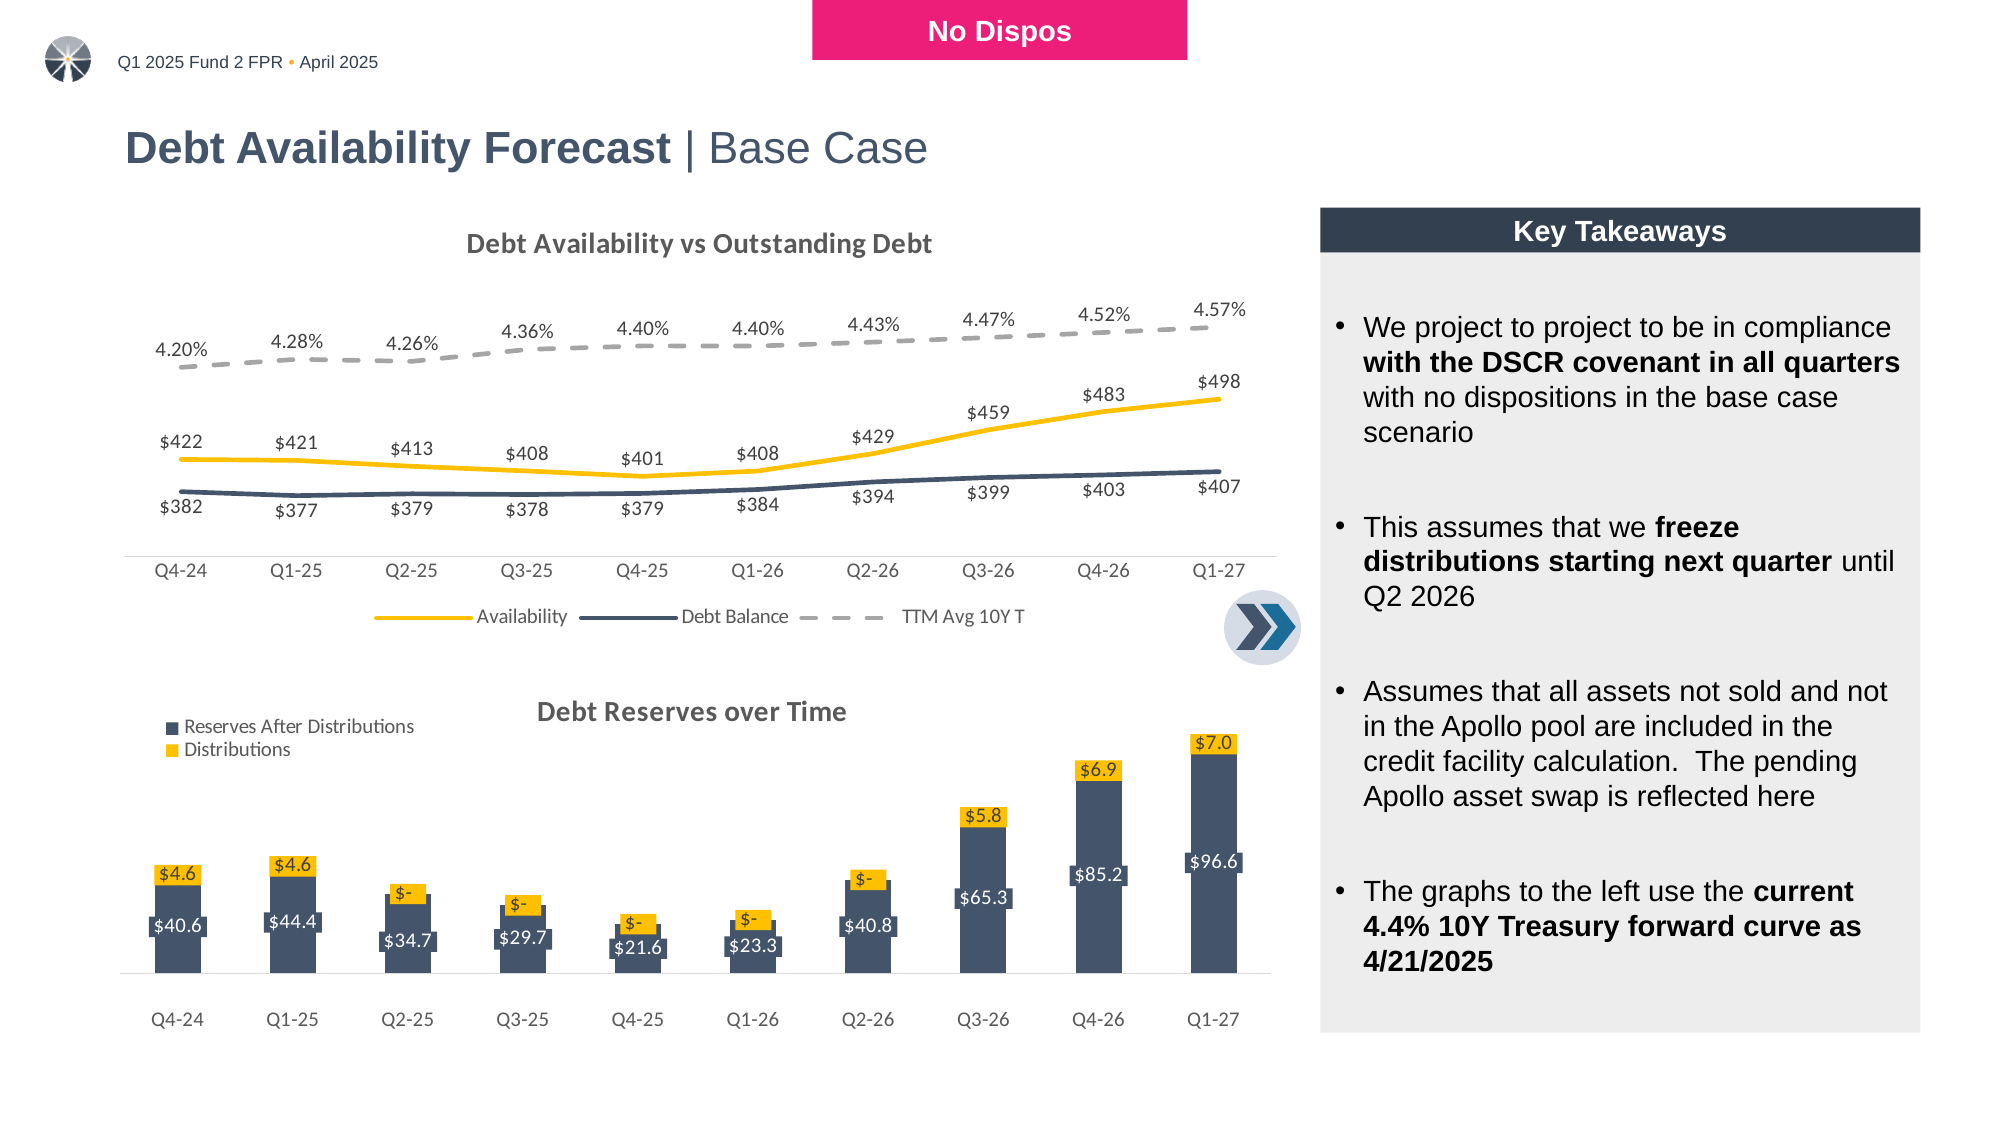

No Dispos
# Debt Availability Forecast | Base Case

### Chart: Debt Availability vs Outstanding Debt

| Category | Availability | Debt Balance | TTM Avg 10Y T |
|---|---|---|---|
| Q4-24 | 422.1065429917631 | 381.5 | 0.042029232669322736 |
| Q1-25 | 420.93471034644153 | 376.5 | 0.042754929880478076 |
| Q2-25 | 413.4767404596133 | 378.8006449933911 | 0.042569353689147105 |
| Q3-25 | 407.60157520312276 | 377.88673542099906 | 0.04364563038467381 |
| Q4-25 | 400.8726823800888 | 379.3223423164895 | 0.04396167040517961 |
| Q1-26 | 407.5728213263439 | 384.2485957284919 | 0.04395463333333333 |
| Q2-26 | 429.4789476974081 | 393.73694585266367 | 0.04430405000000001 |
| Q3-26 | 459.48279985697474 | 399.3150955040931 | 0.044716291666666665 |
| Q4-26 | 482.6409041798387 | 402.64201059376217 | 0.045172191666666674 |
| Q1-27 | 498.1923377184816 | 406.73369990946975 | 0.045651608333333336 |
Key Takeaways
We project to project to be in compliance with the DSCR covenant in all quarters with no dispositions in the base case scenario

This assumes that we freeze distributions starting next quarter until Q2 2026

Assumes that all assets not sold and not in the Apollo pool are included in the credit facility calculation.  The pending Apollo asset swap is reflected here

The graphs to the left use the current 4.4% 10Y Treasury forward curve as 4/21/2025

### Chart: Debt Reserves over Time

| Category | Reserves After Distributions | Distributions | Reserves Before Distributions |
|---|---|---|---|
| Q4-24 | 40.60654299176309 | 4.6 | 45.206542991763094 |
| Q1-25 | 44.434710346441534 | 4.6 | 49.034710346441535 |
| Q2-25 | 34.67609546622225 | 0.0 | 34.67609546622225 |
| Q3-25 | 29.714839782123704 | 0.0 | 29.714839782123704 |
| Q4-25 | 21.55034006359932 | 0.0 | 21.55034006359932 |
| Q1-26 | 23.324225597851978 | 0.0 | 23.324225597851978 |
| Q2-26 | 40.82946679256986 | 0.0 | 40.82946679256986 |
| Q3-26 | 65.32460998519377 | 5.789050459630499 | 71.11366044482428 |
| Q4-26 | 85.15665732704048 | 6.933260978664641 | 92.08991830570511 |
| Q1-27 | 96.61683046660028 | 7.027223613624258 | 103.64405408022454 |